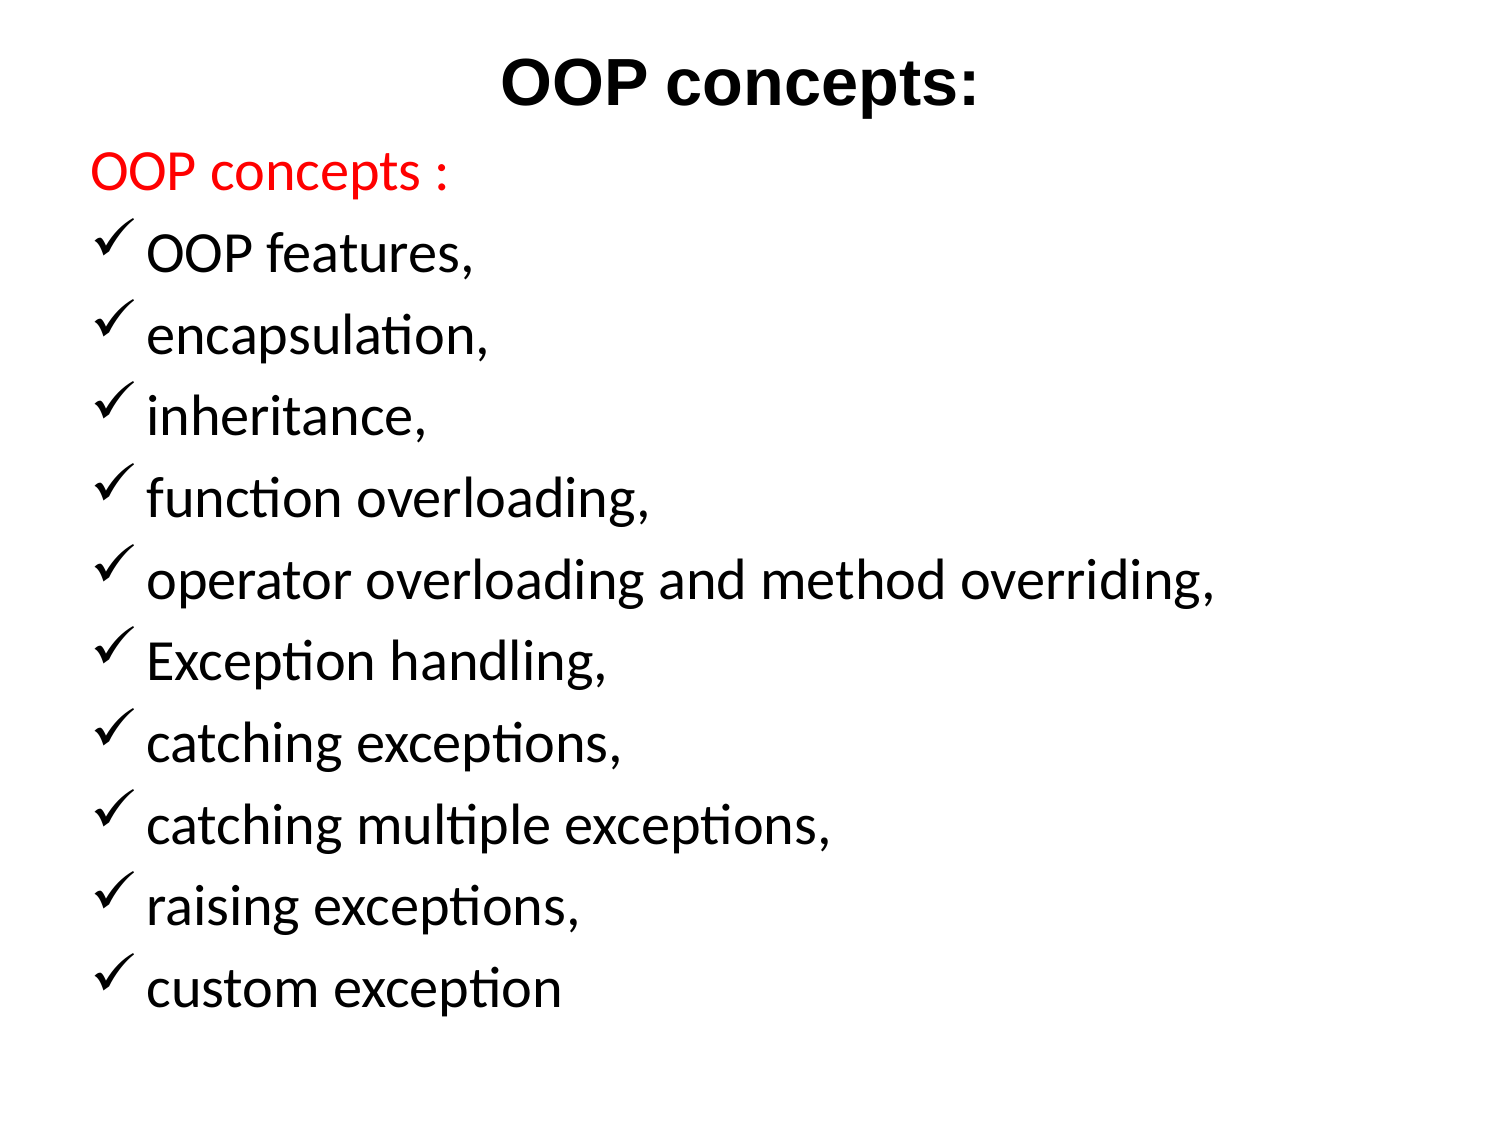

# OOP concepts:
OOP concepts :
OOP features,
encapsulation,
inheritance,
function overloading,
operator overloading and method overriding,
Exception handling,
catching exceptions,
catching multiple exceptions,
raising exceptions,
custom exception